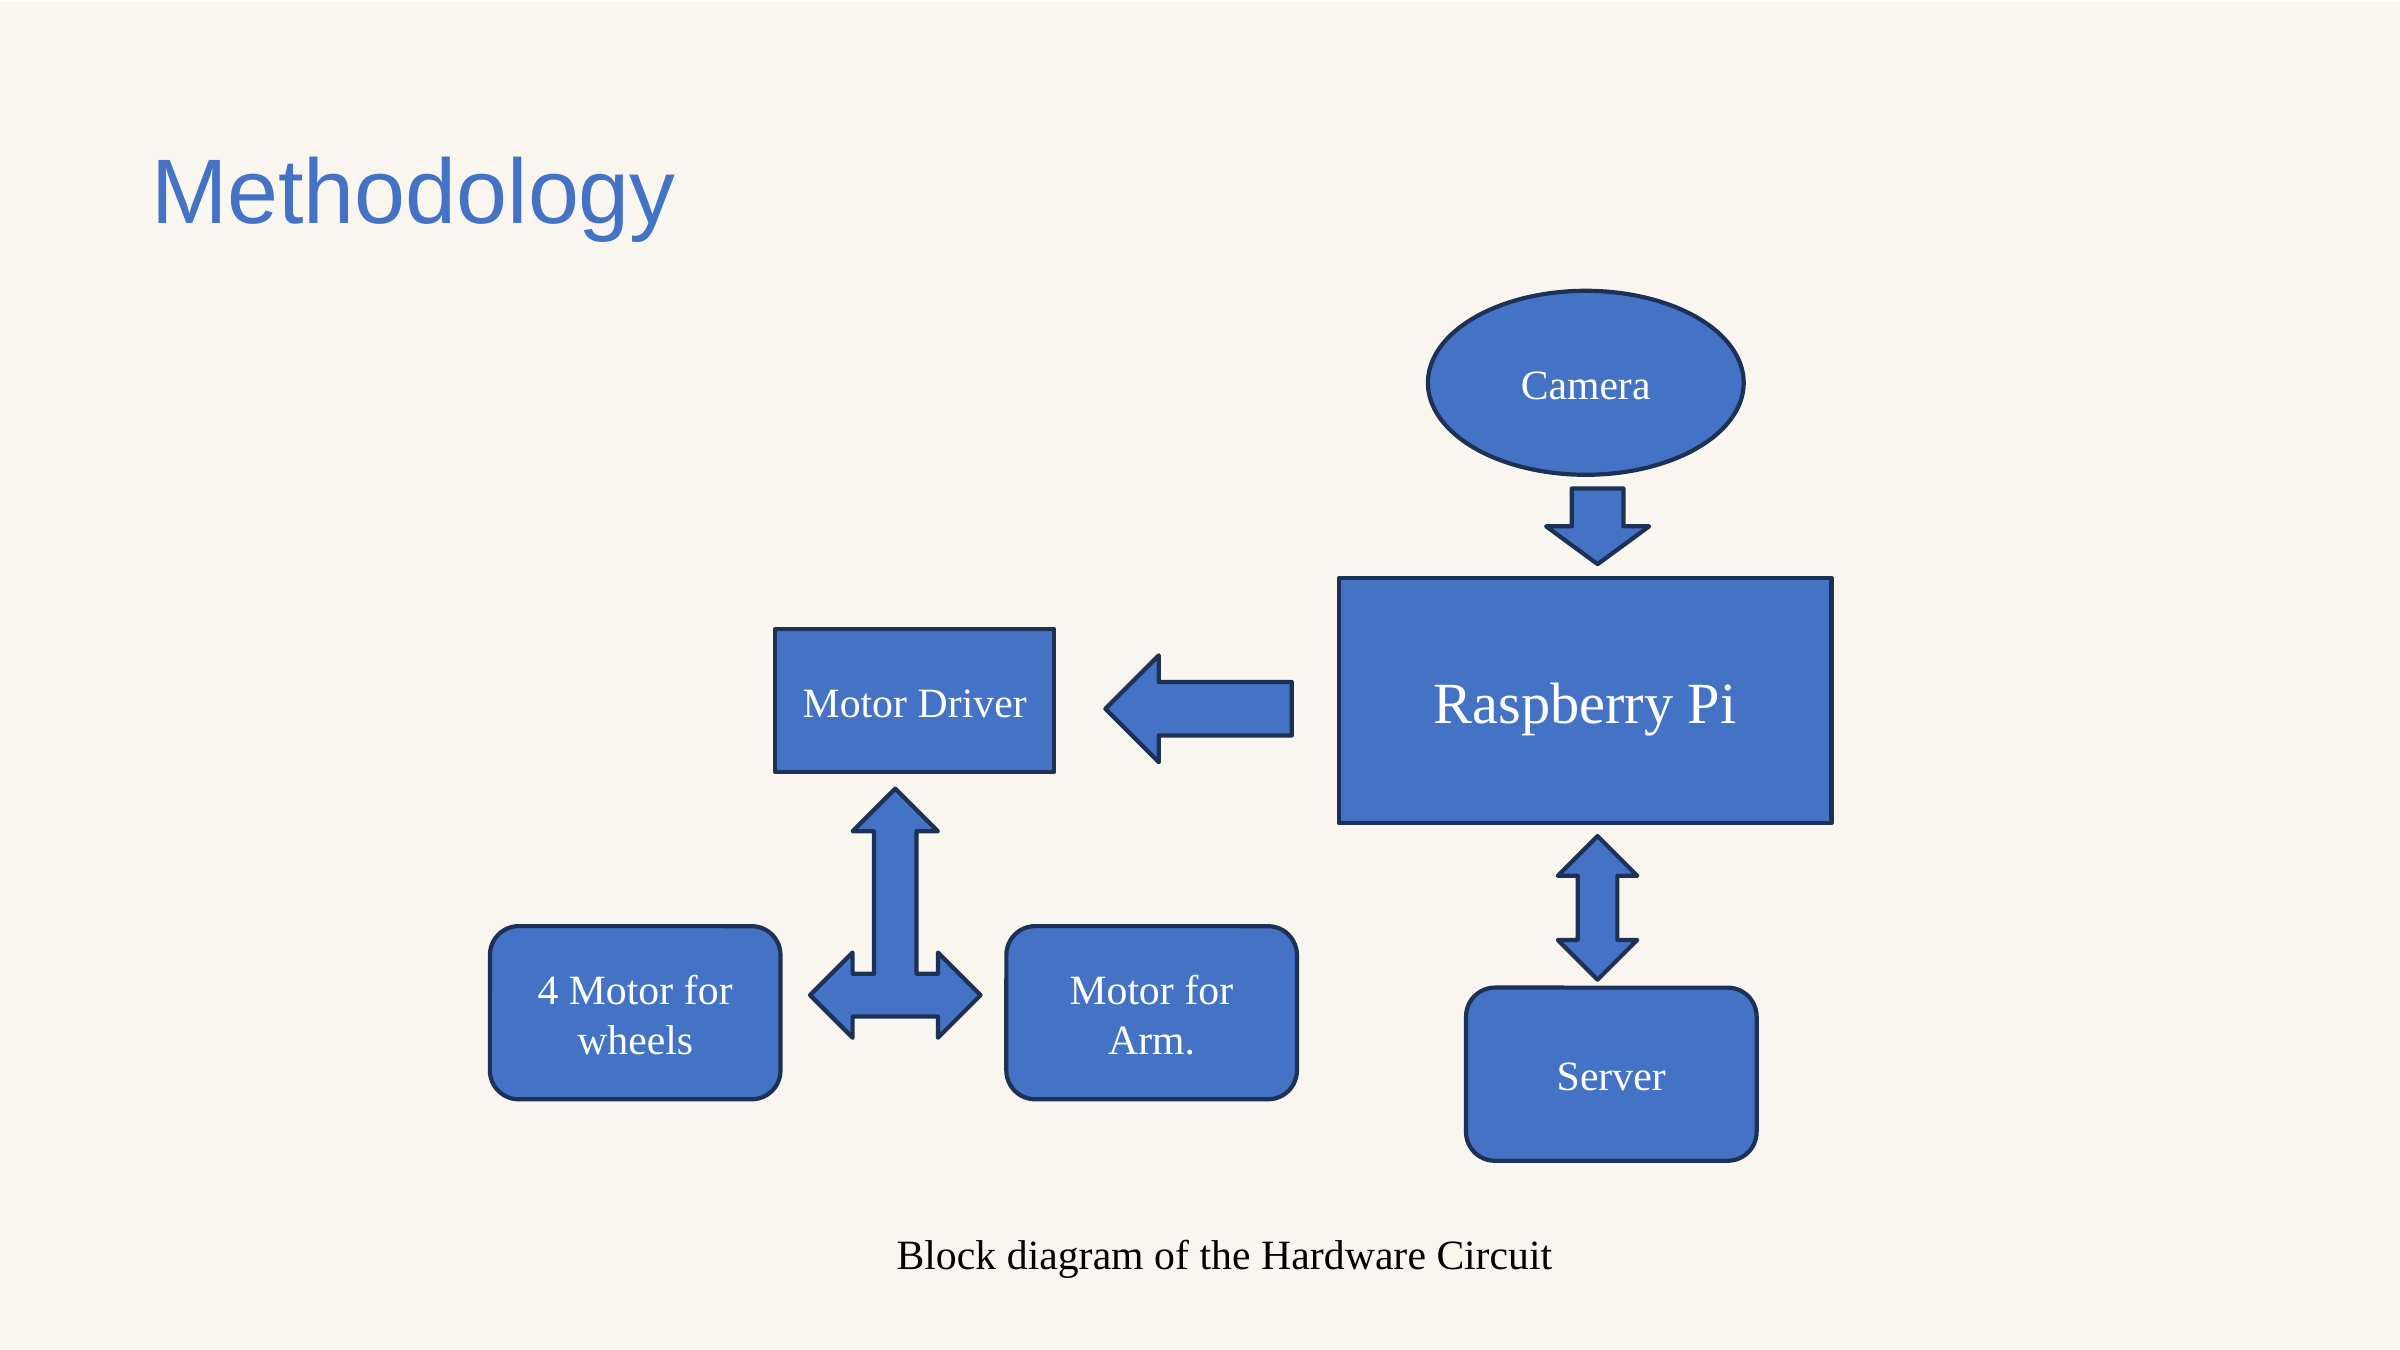

Methodology
Camera

Raspberry Pi
Motor Driver

4 Motor for wheels

Motor for Arm.
Server
Block diagram of the Hardware Circuit